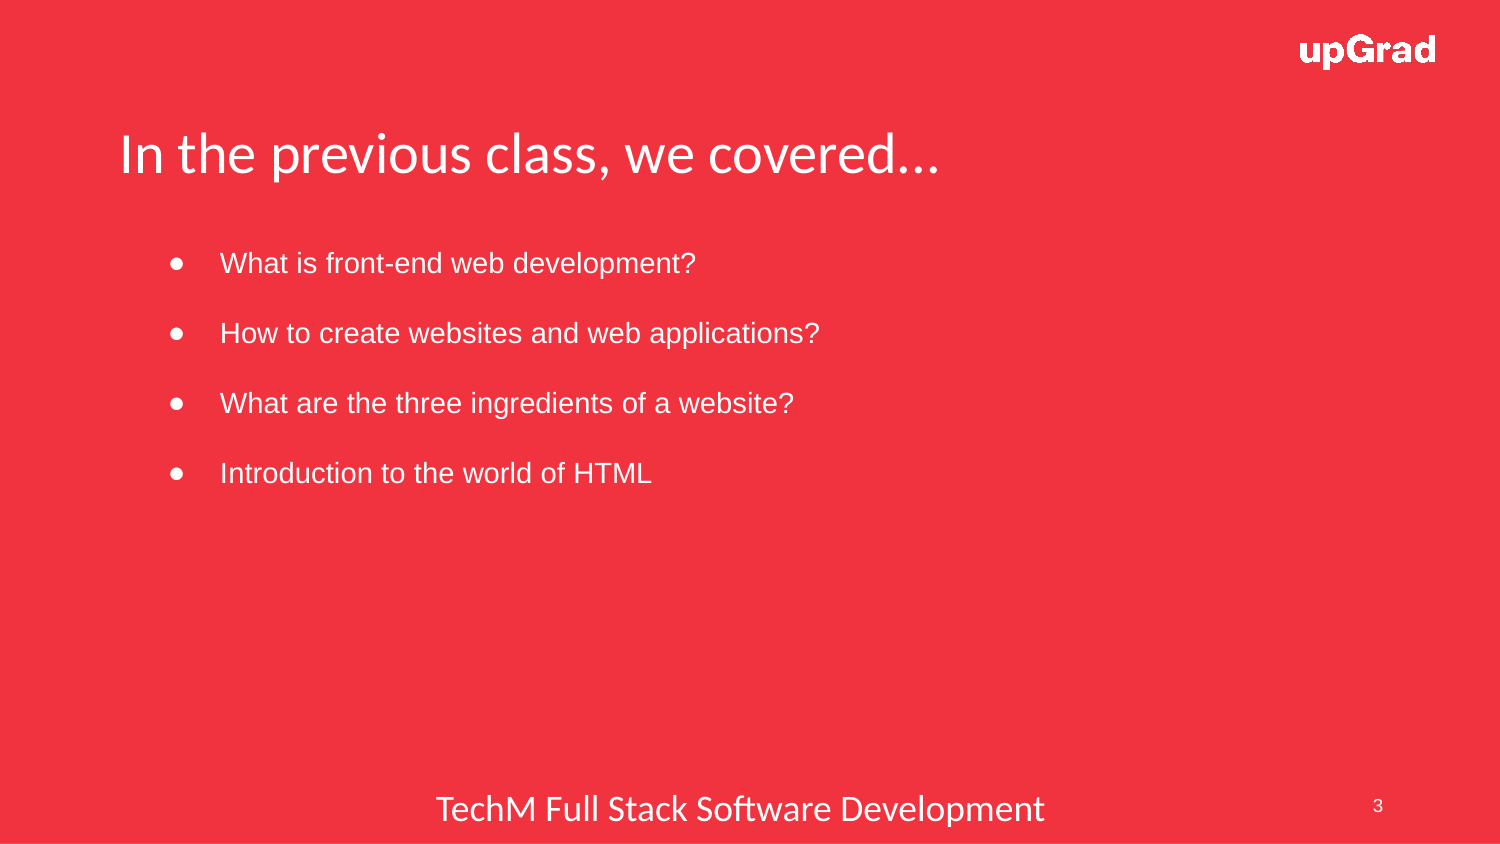

In the previous class, we covered...
What is front-end web development?

How to create websites and web applications?

What are the three ingredients of a website?

Introduction to the world of HTML
3
TechM Full Stack Software Development